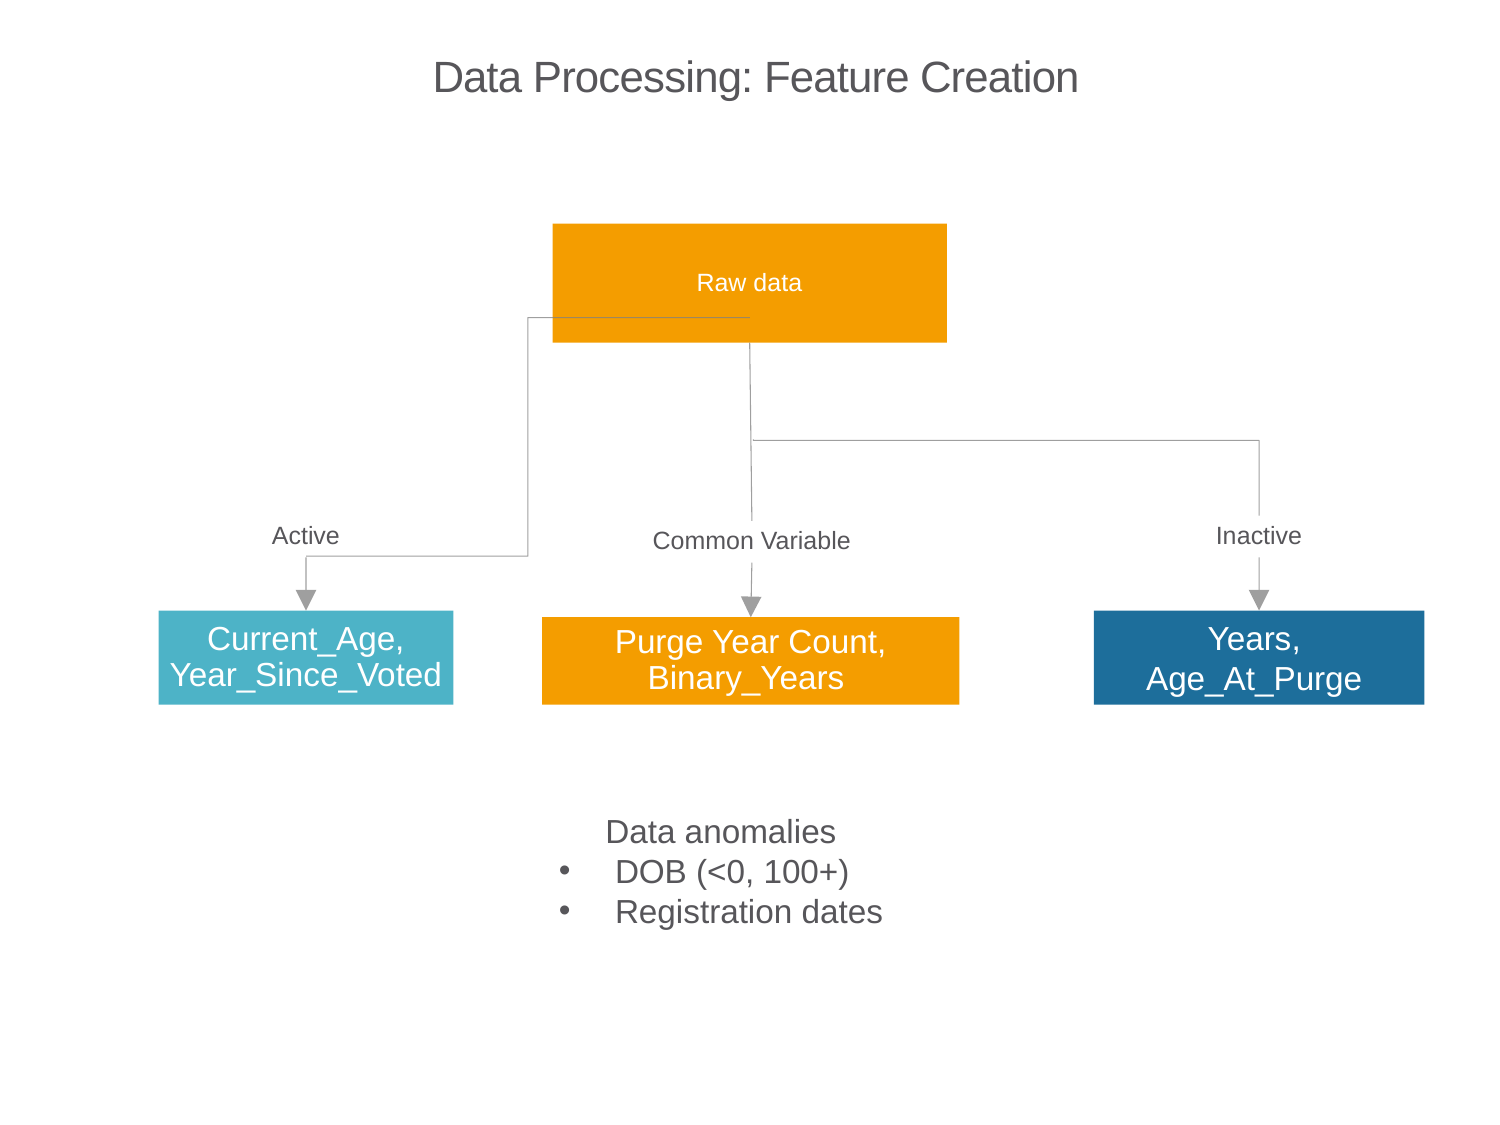

# Data Processing: Feature Creation
Raw data
Active
Inactive
Common Variable
Years, Age_At_Purge
Current_Age, Year_Since_Voted

Purge Year Count, Binary_Years
Data anomalies
DOB (<0, 100+)
Registration dates